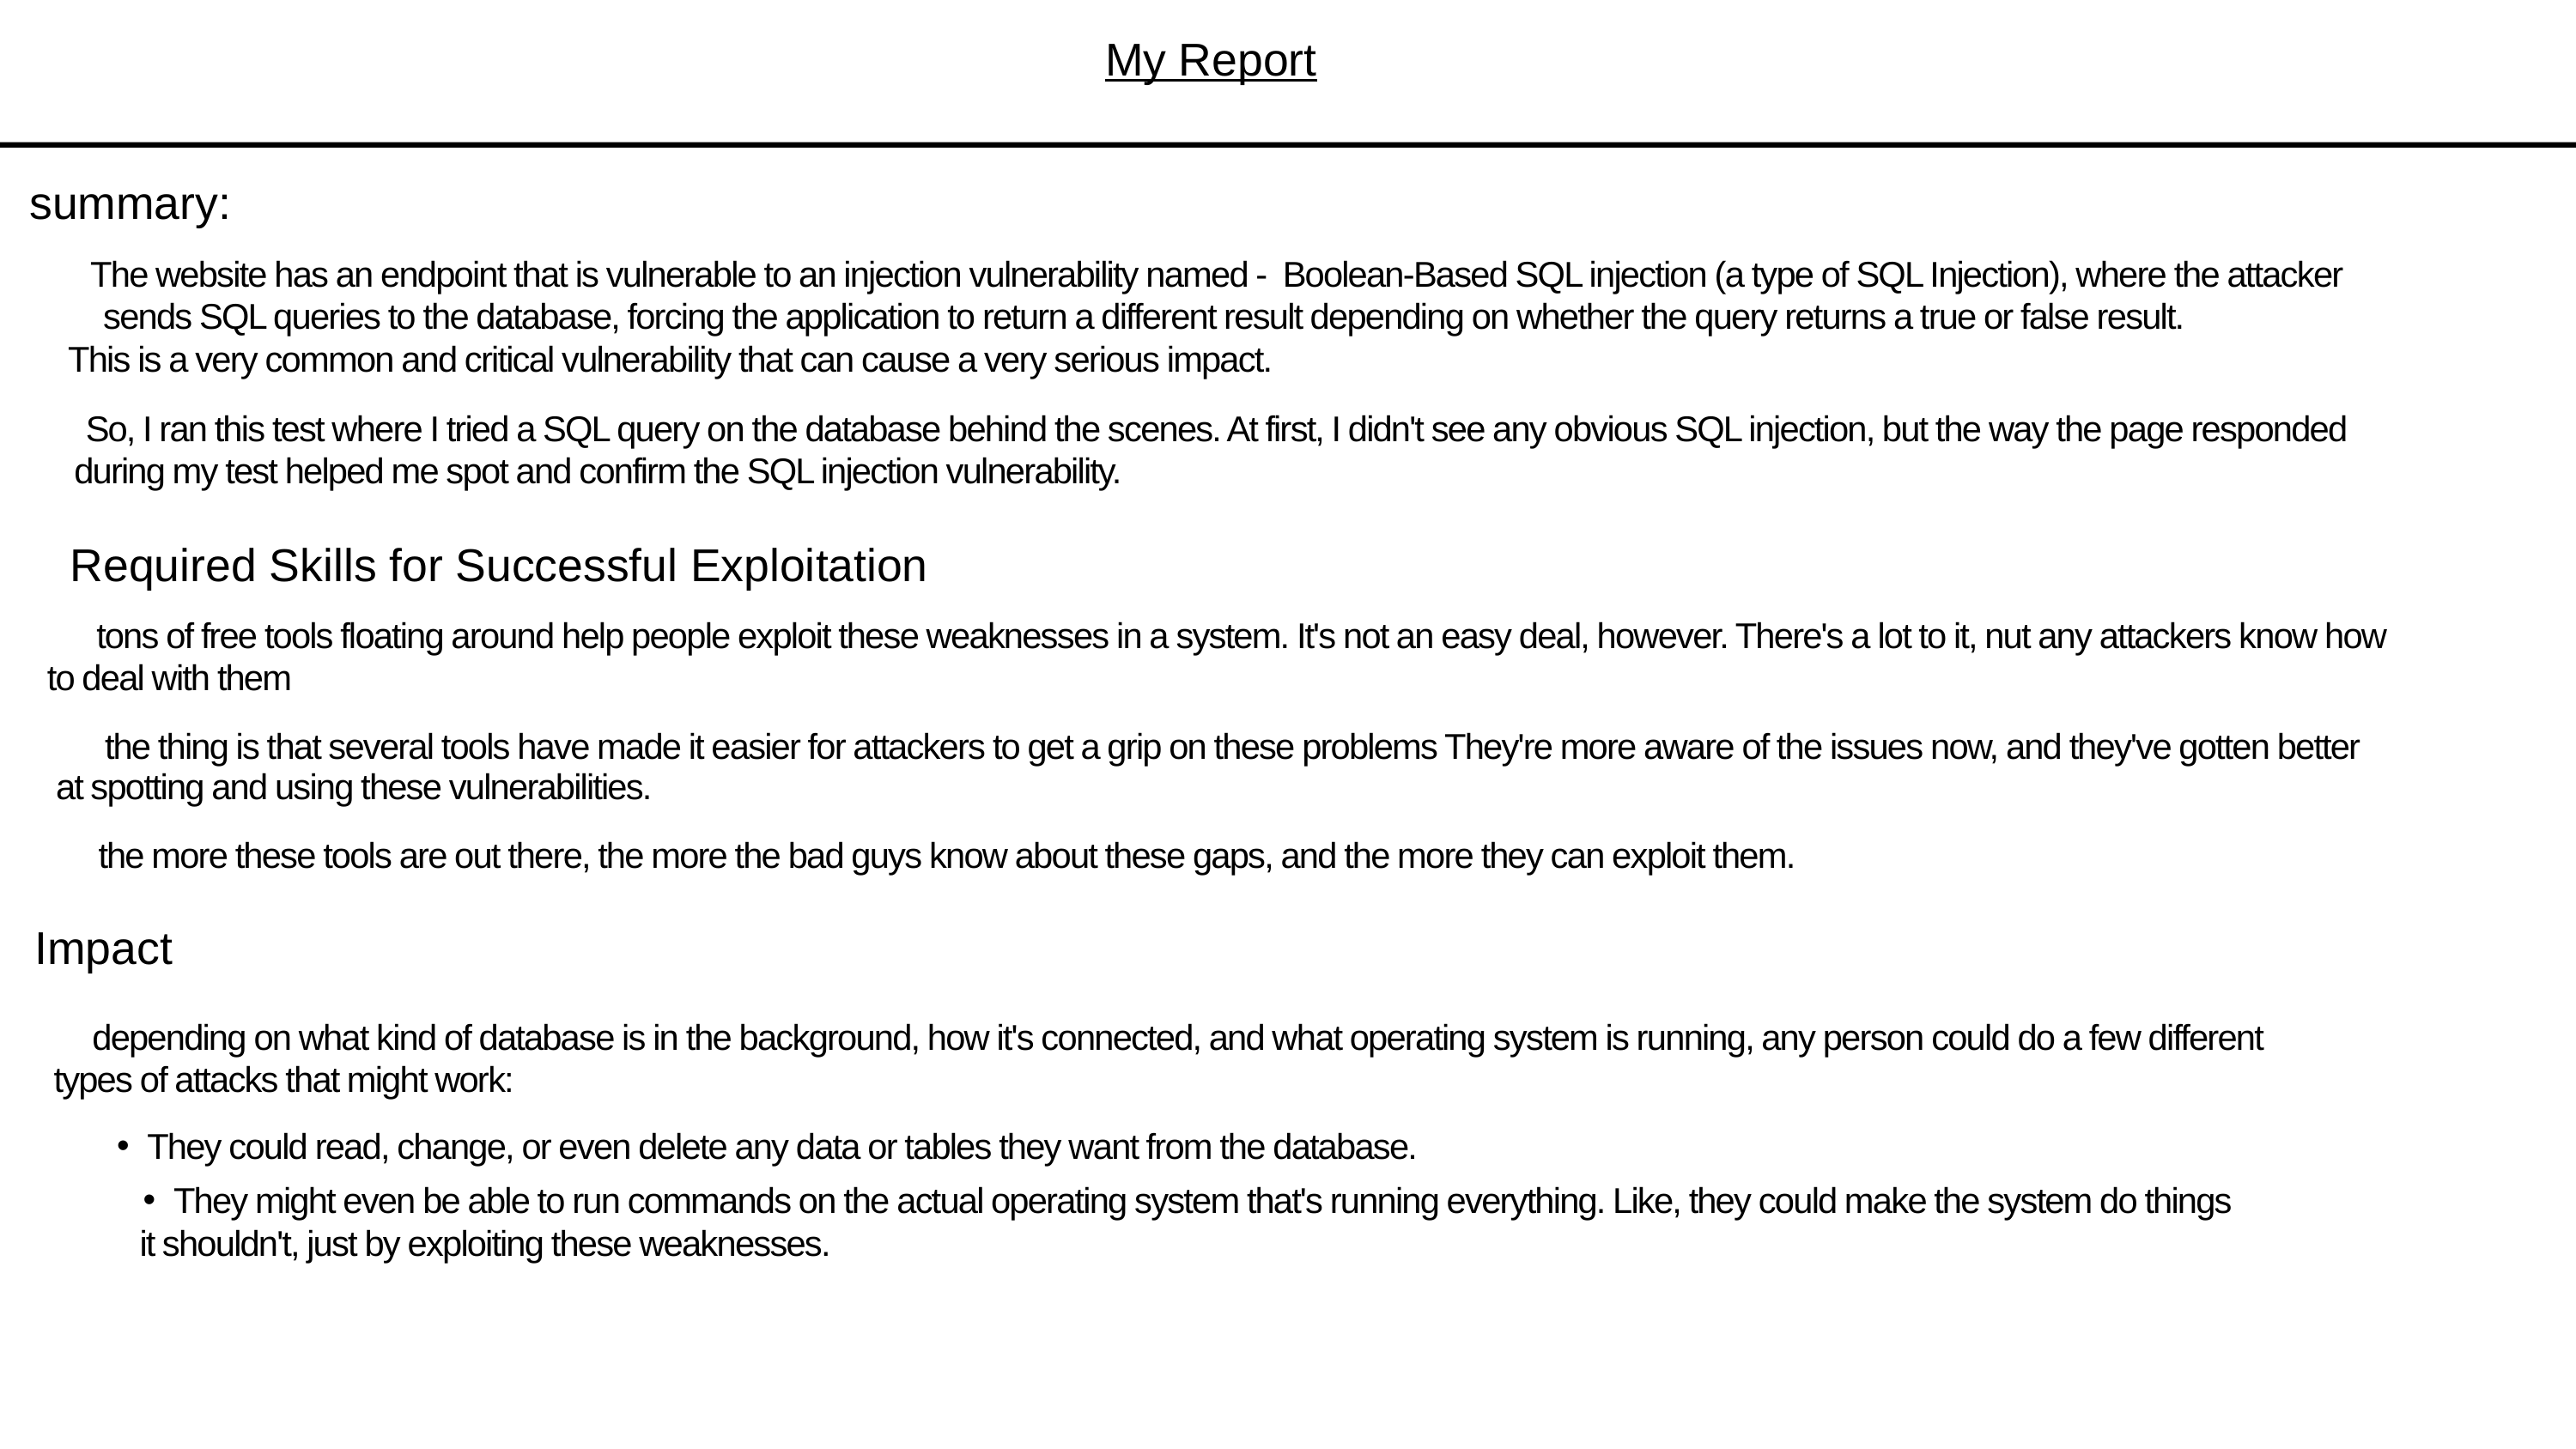

My Report

summary:
The website has an endpoint that is vulnerable to an injection vulnerability named -  Boolean-Based SQL injection (a type of SQL Injection), where the attacker
sends SQL queries to the database, forcing the application to return a different result depending on whether the query returns a true or false result.
This is a very common and critical vulnerability that can cause a very serious impact.
So, I ran this test where I tried a SQL query on the database behind the scenes. At first, I didn't see any obvious SQL injection, but the way the page responded
during my test helped me spot and confirm the SQL injection vulnerability.
Required Skills for Successful Exploitation
 tons of free tools floating around help people exploit these weaknesses in a system. It's not an easy deal, however. There's a lot to it, nut any attackers know how
to deal with them
the thing is that several tools have made it easier for attackers to get a grip on these problems They're more aware of the issues now, and they've gotten better
 the more these tools are out there, the more the bad guys know about these gaps, and the more they can exploit them.
at spotting and using these vulnerabilities.
Impact
depending on what kind of database is in the background, how it's connected, and what operating system is running, any person could do a few different
types of attacks that might work:
They could read, change, or even delete any data or tables they want from the database.
They might even be able to run commands on the actual operating system that's running everything. Like, they could make the system do things
it shouldn't, just by exploiting these weaknesses.